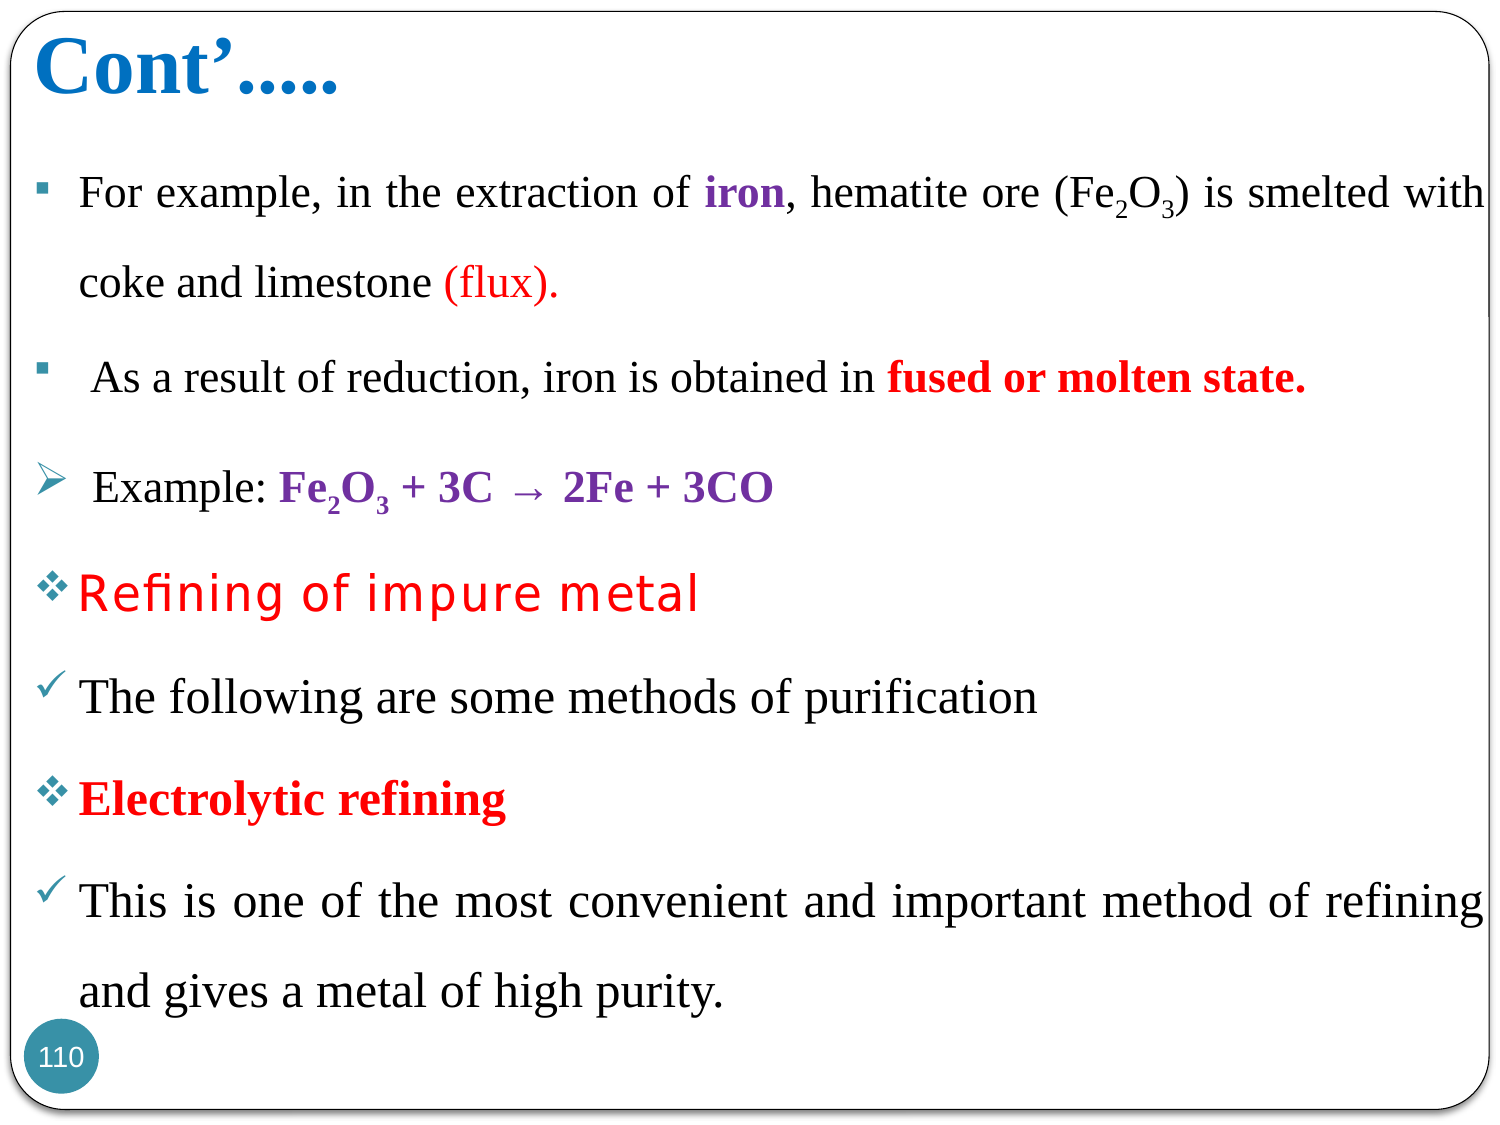

# Cont’.....
For example, in the extraction of iron, hematite ore (Fe2O3) is smelted with coke and limestone (flux).
 As a result of reduction, iron is obtained in fused or molten state.
 Example: Fe2O3 + 3C → 2Fe + 3CO
Refining of impure metal
The following are some methods of purification
Electrolytic refining
This is one of the most convenient and important method of refining and gives a metal of high purity.

110